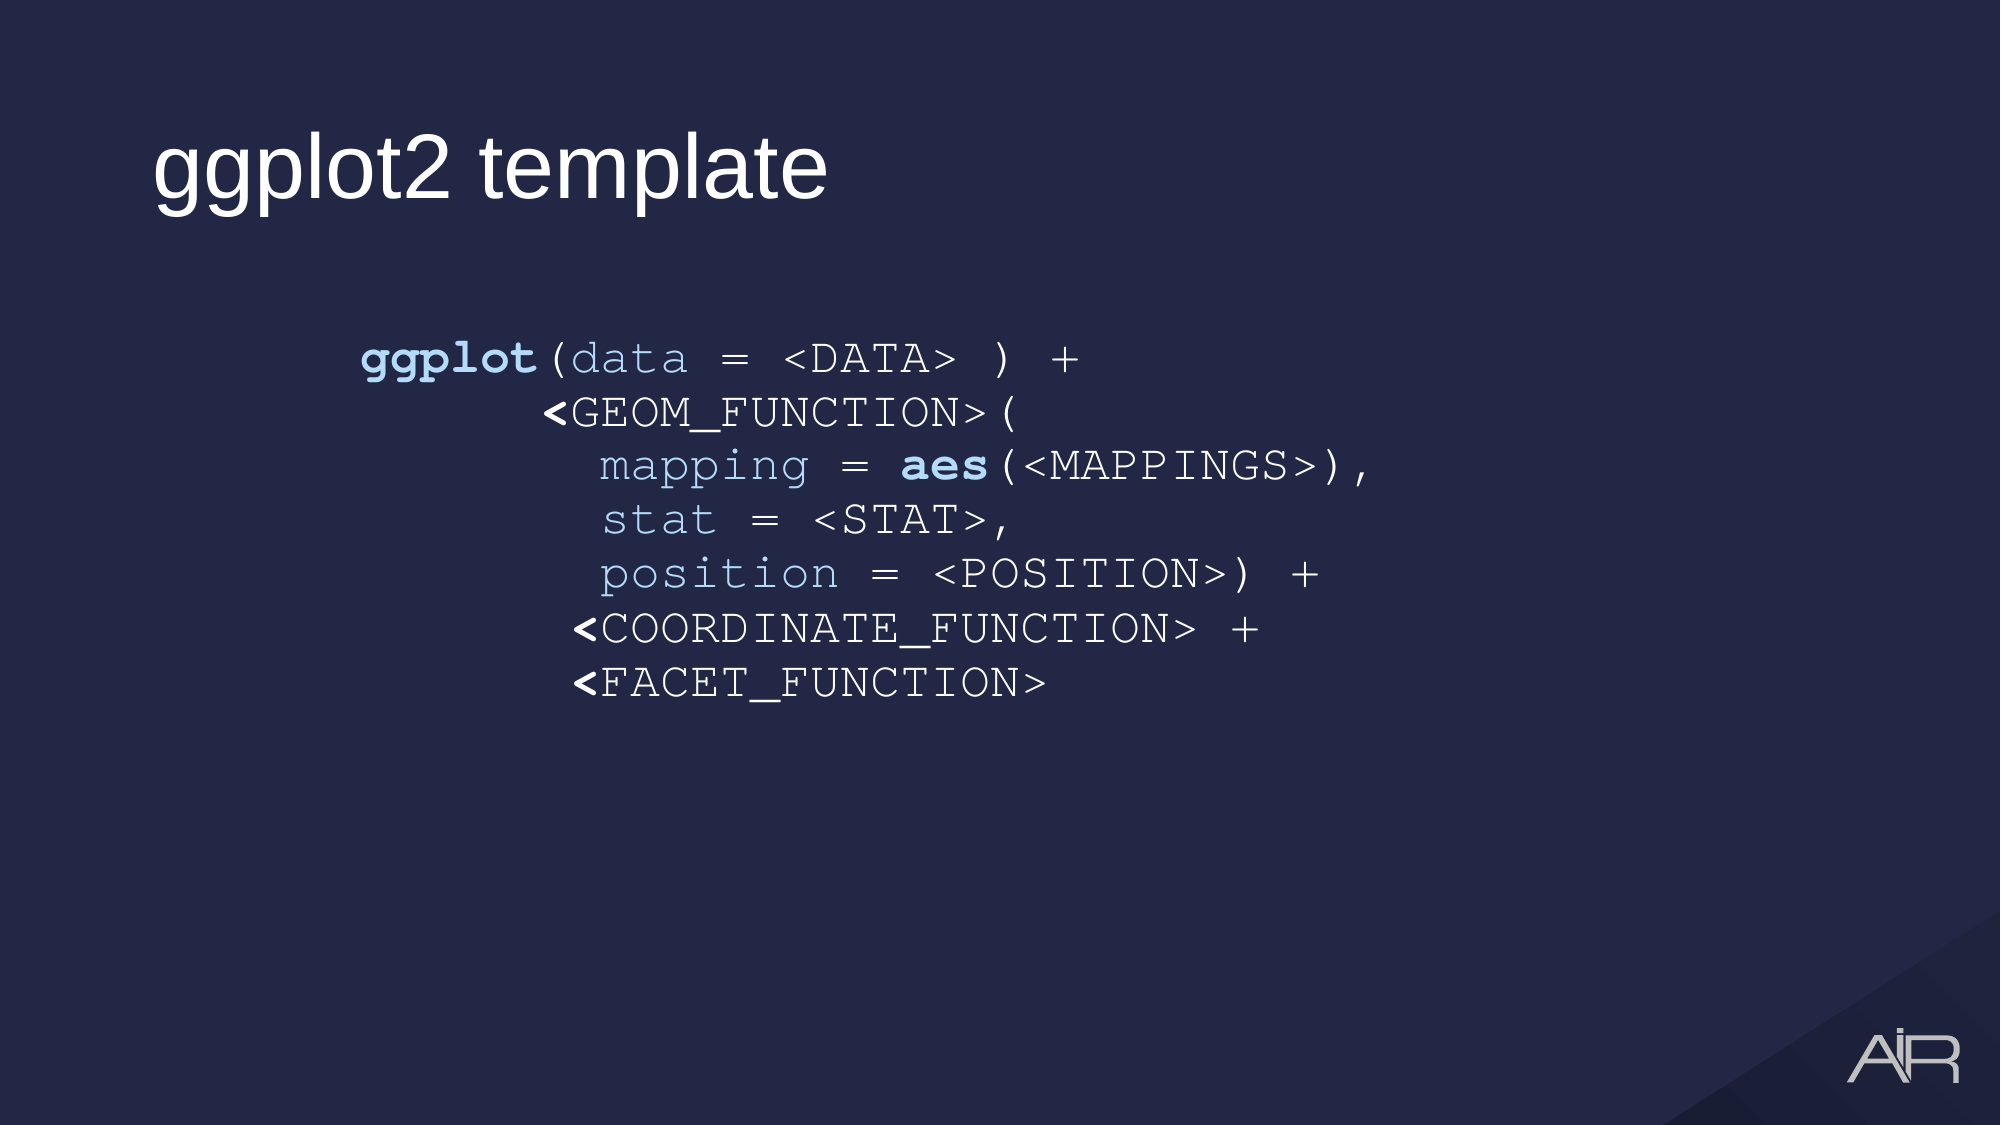

# ggplot2 template
ggplot(data = <DATA> ) +
      <GEOM_FUNCTION>(
        mapping = aes(<MAPPINGS>),
        stat = <STAT>,
        position = <POSITION>) +
       <COORDINATE_FUNCTION> +
       <FACET_FUNCTION>